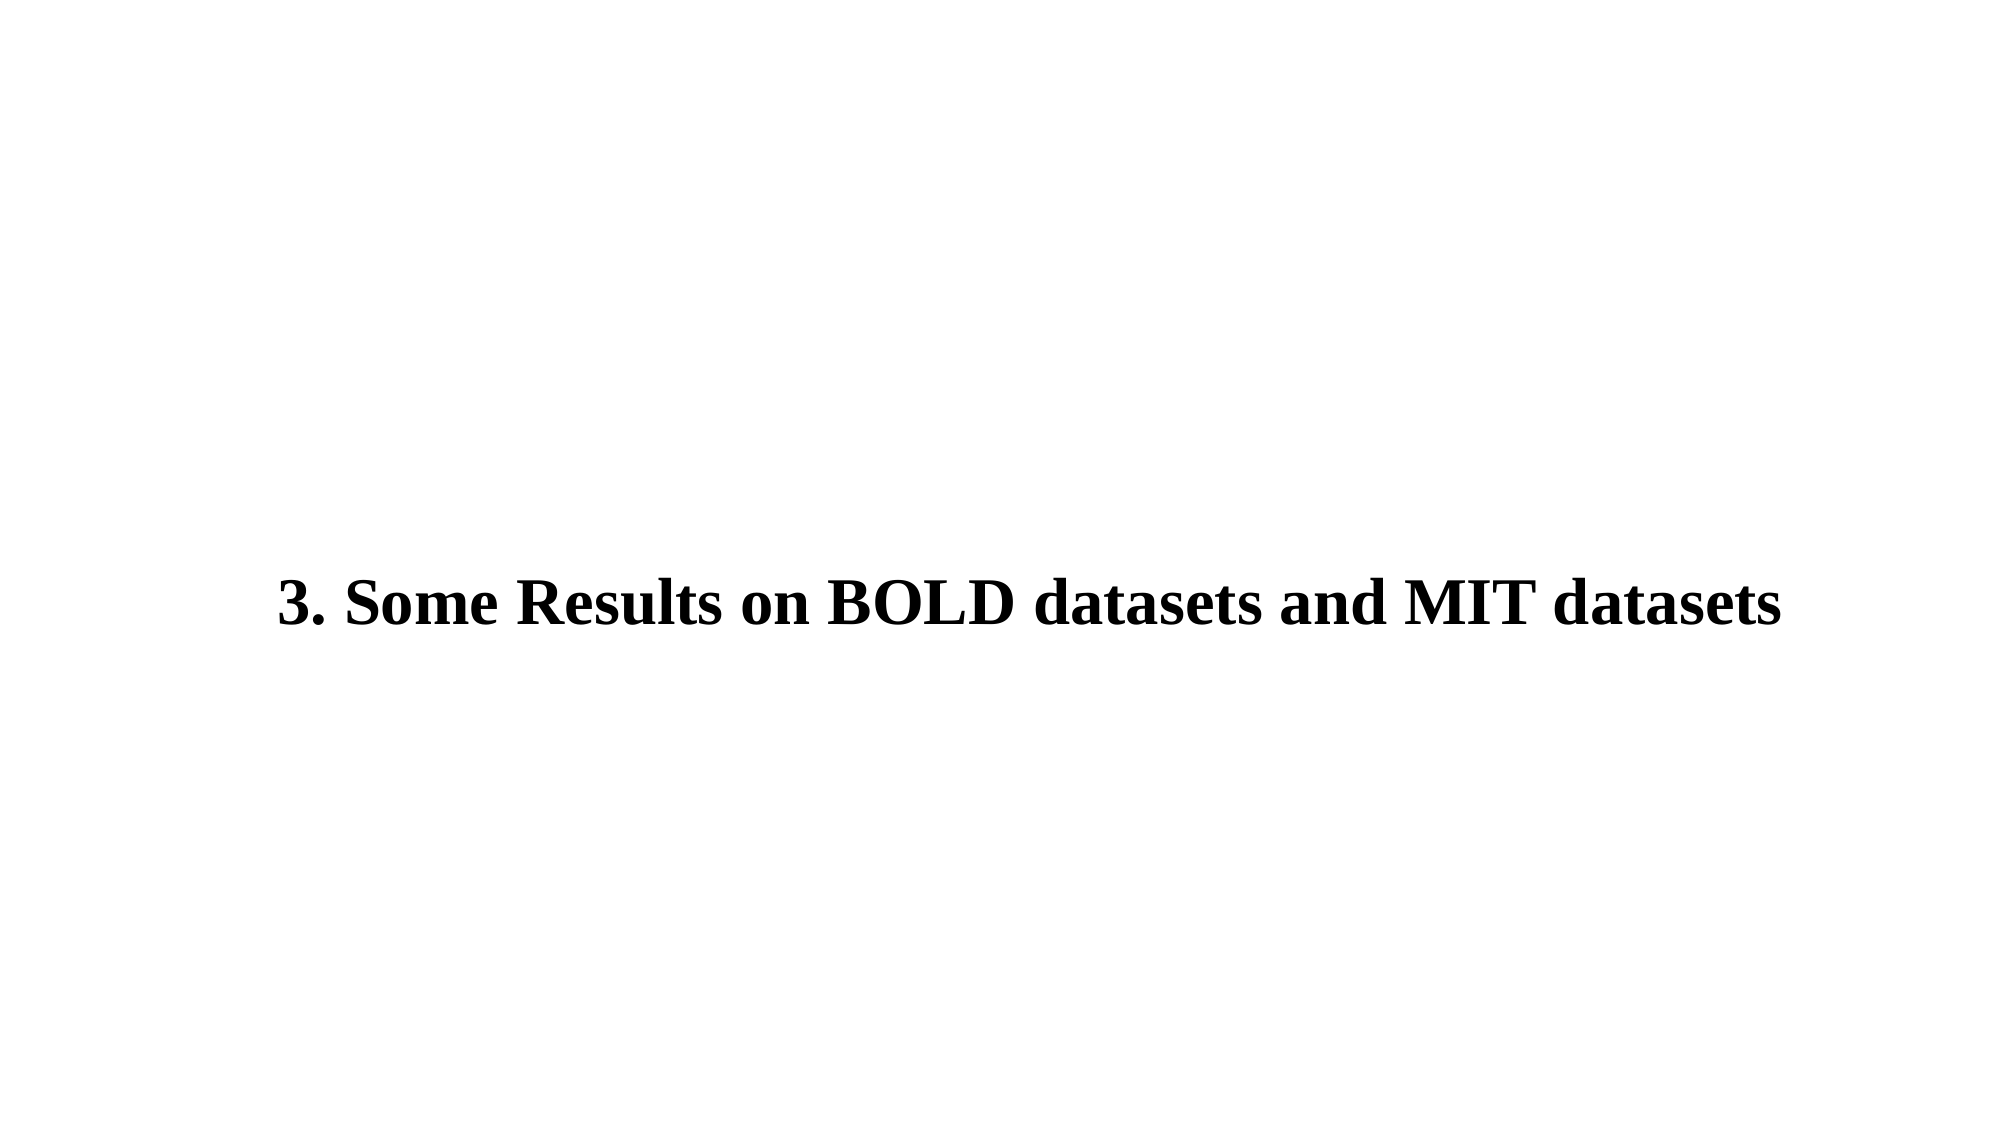

3. Some Results on BOLD datasets and MIT datasets